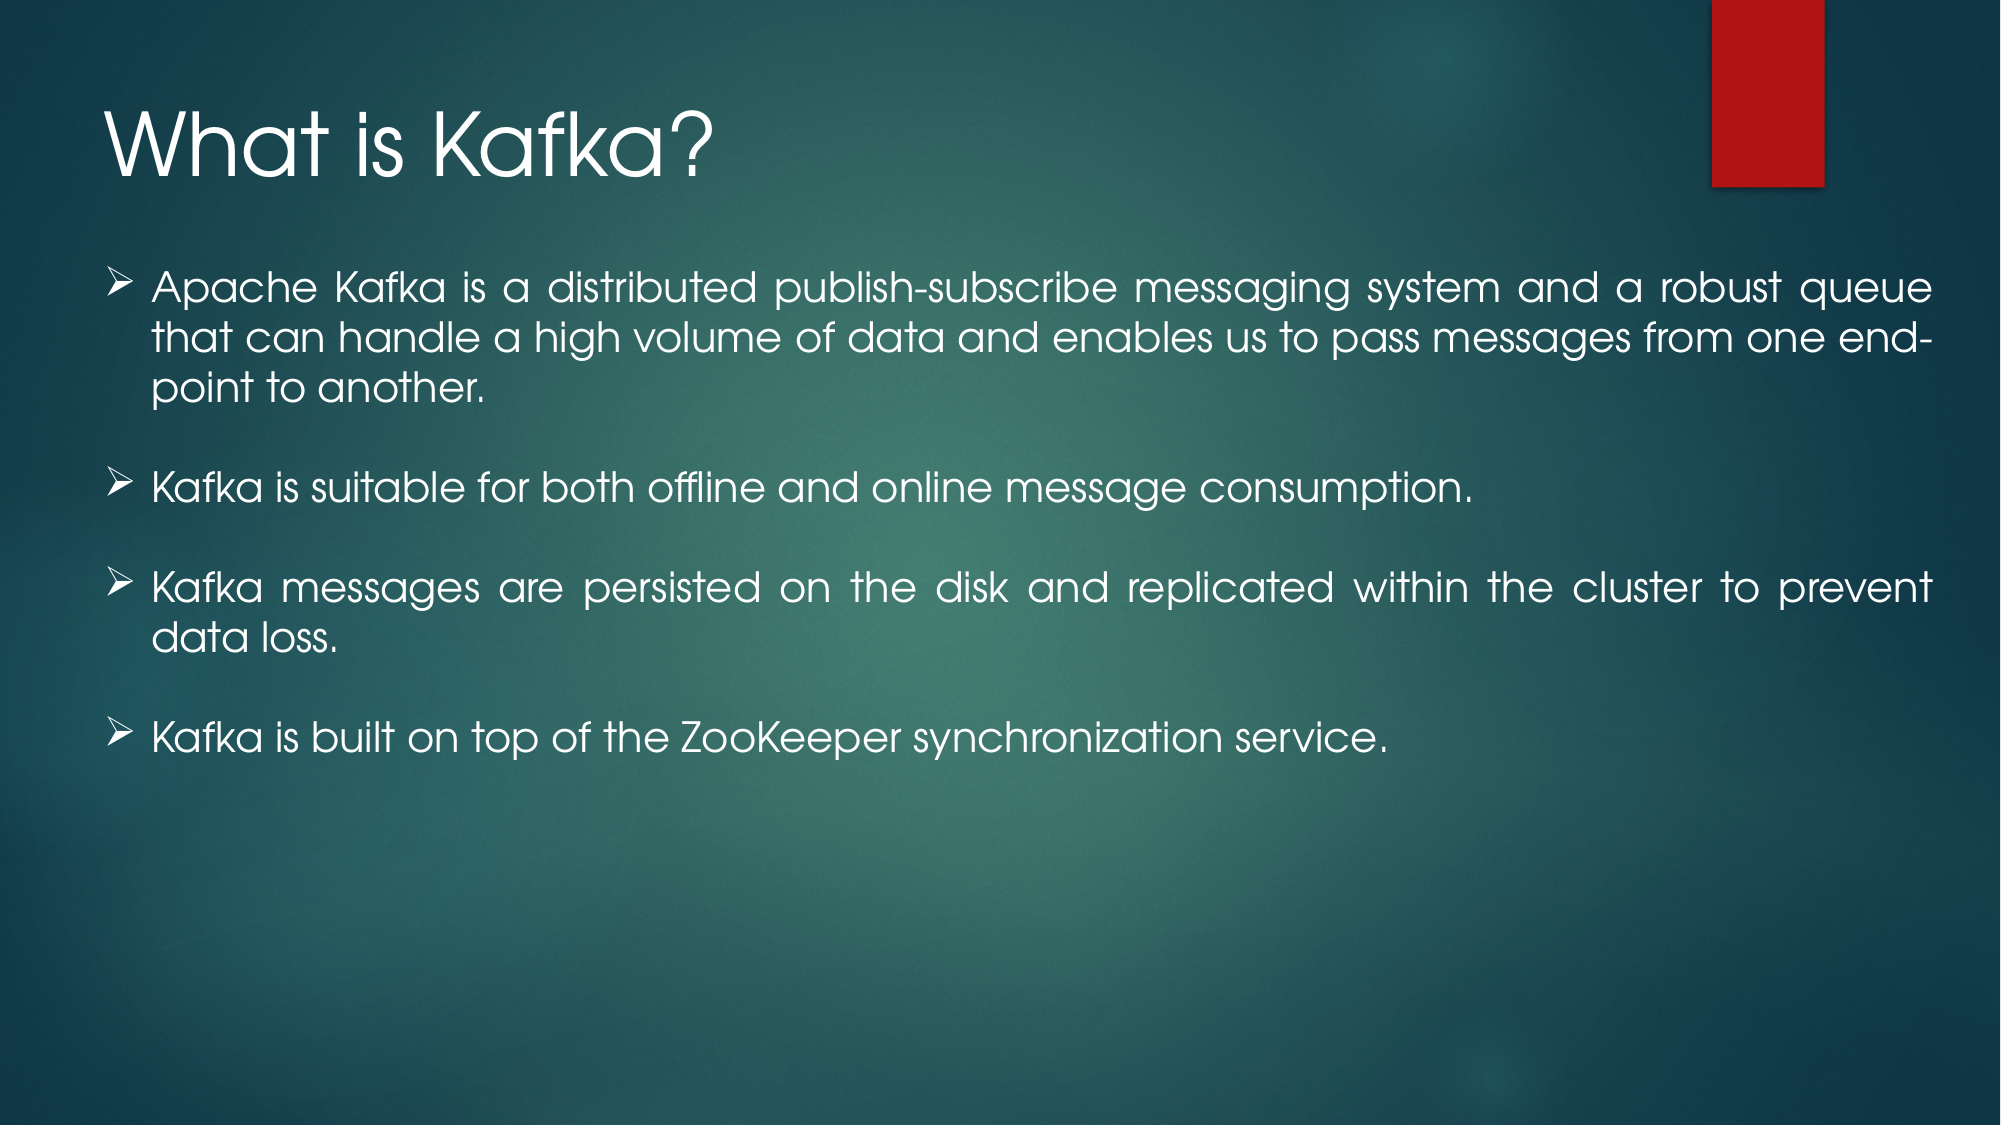

What is Kafka?
Apache Kafka is a distributed publish-subscribe messaging system and a robust queue that can handle a high volume of data and enables us to pass messages from one end-point to another.

Kafka is suitable for both offline and online message consumption.

Kafka messages are persisted on the disk and replicated within the cluster to prevent data loss.

Kafka is built on top of the ZooKeeper synchronization service.